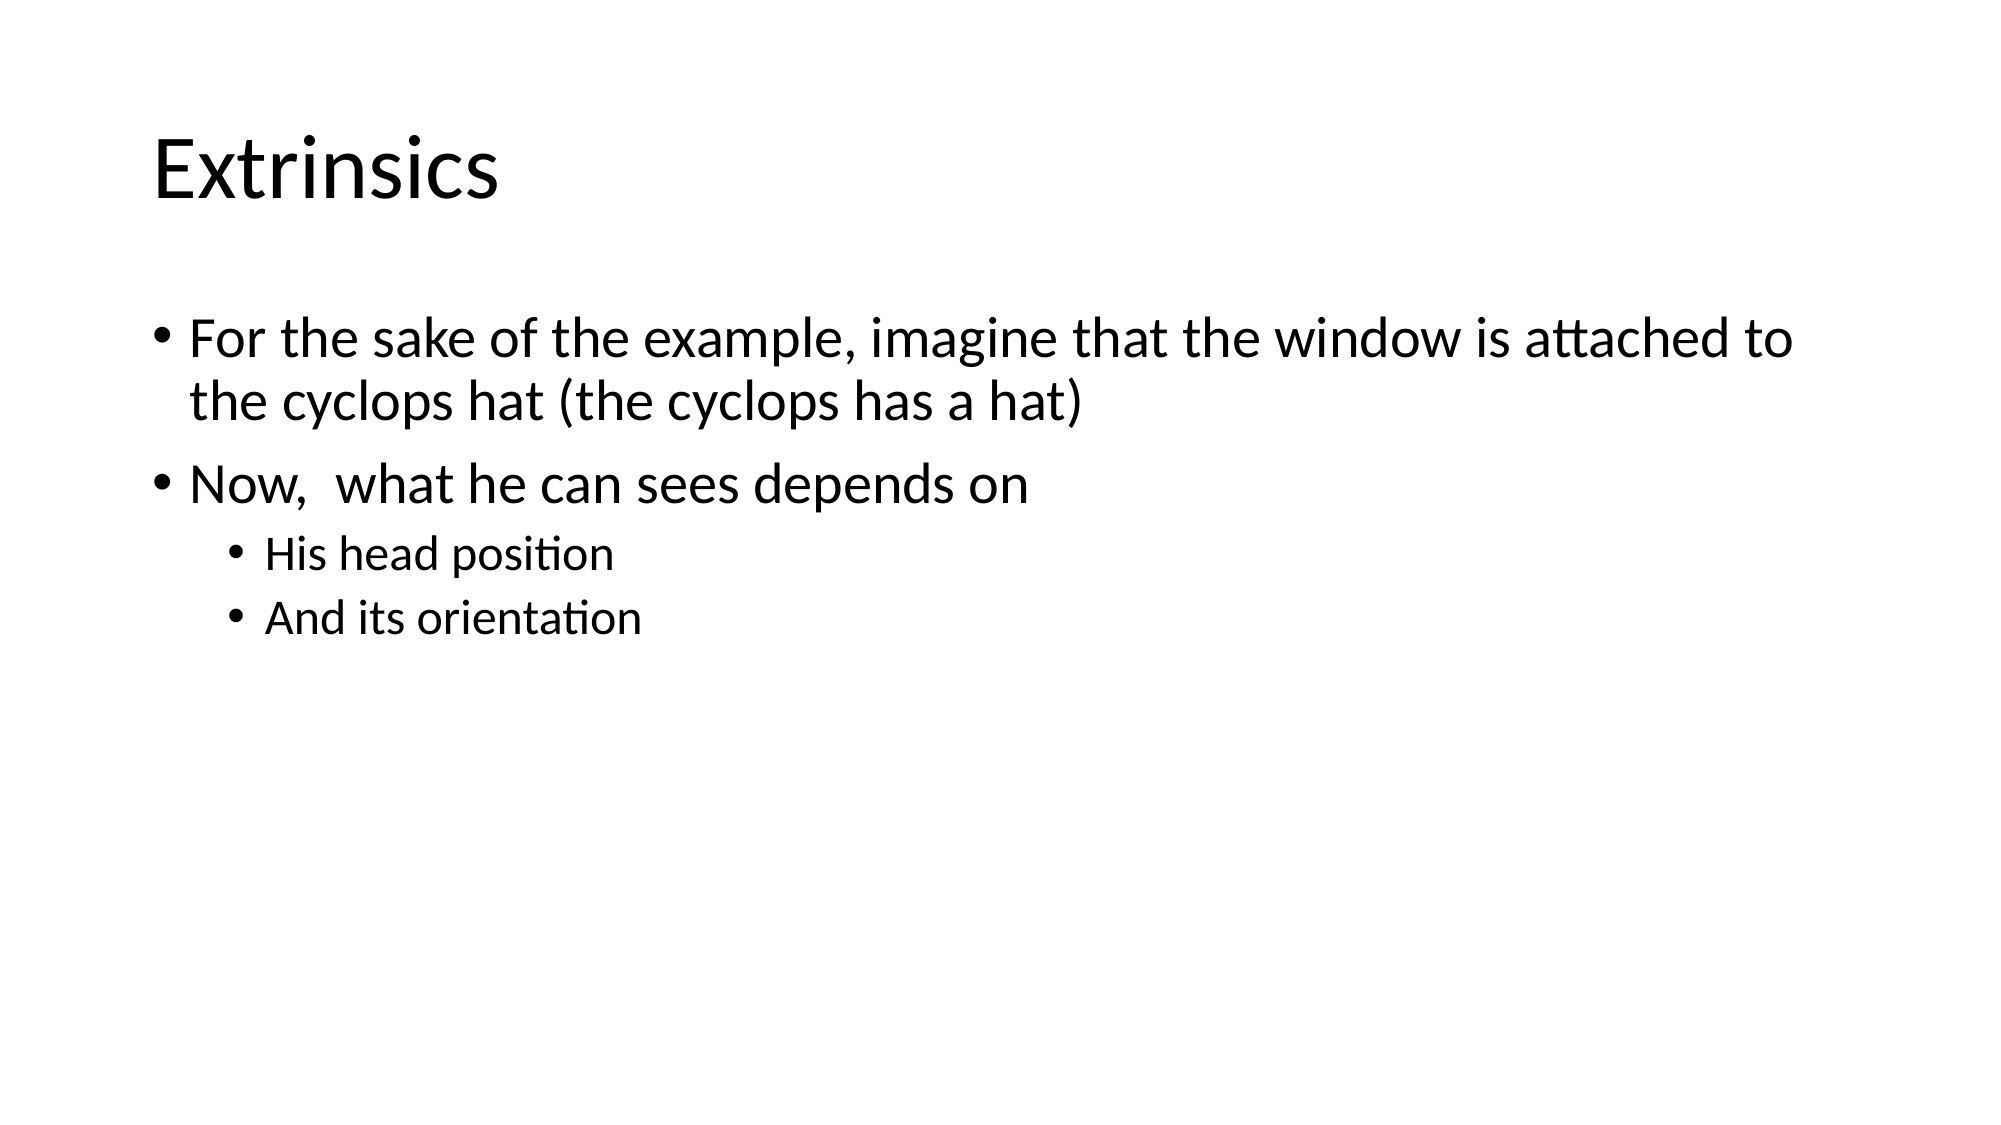

# Extrinsics
For the sake of the example, imagine that the window is attached to the cyclops hat (the cyclops has a hat)
Now,  what he can sees depends on
His head position
And its orientation